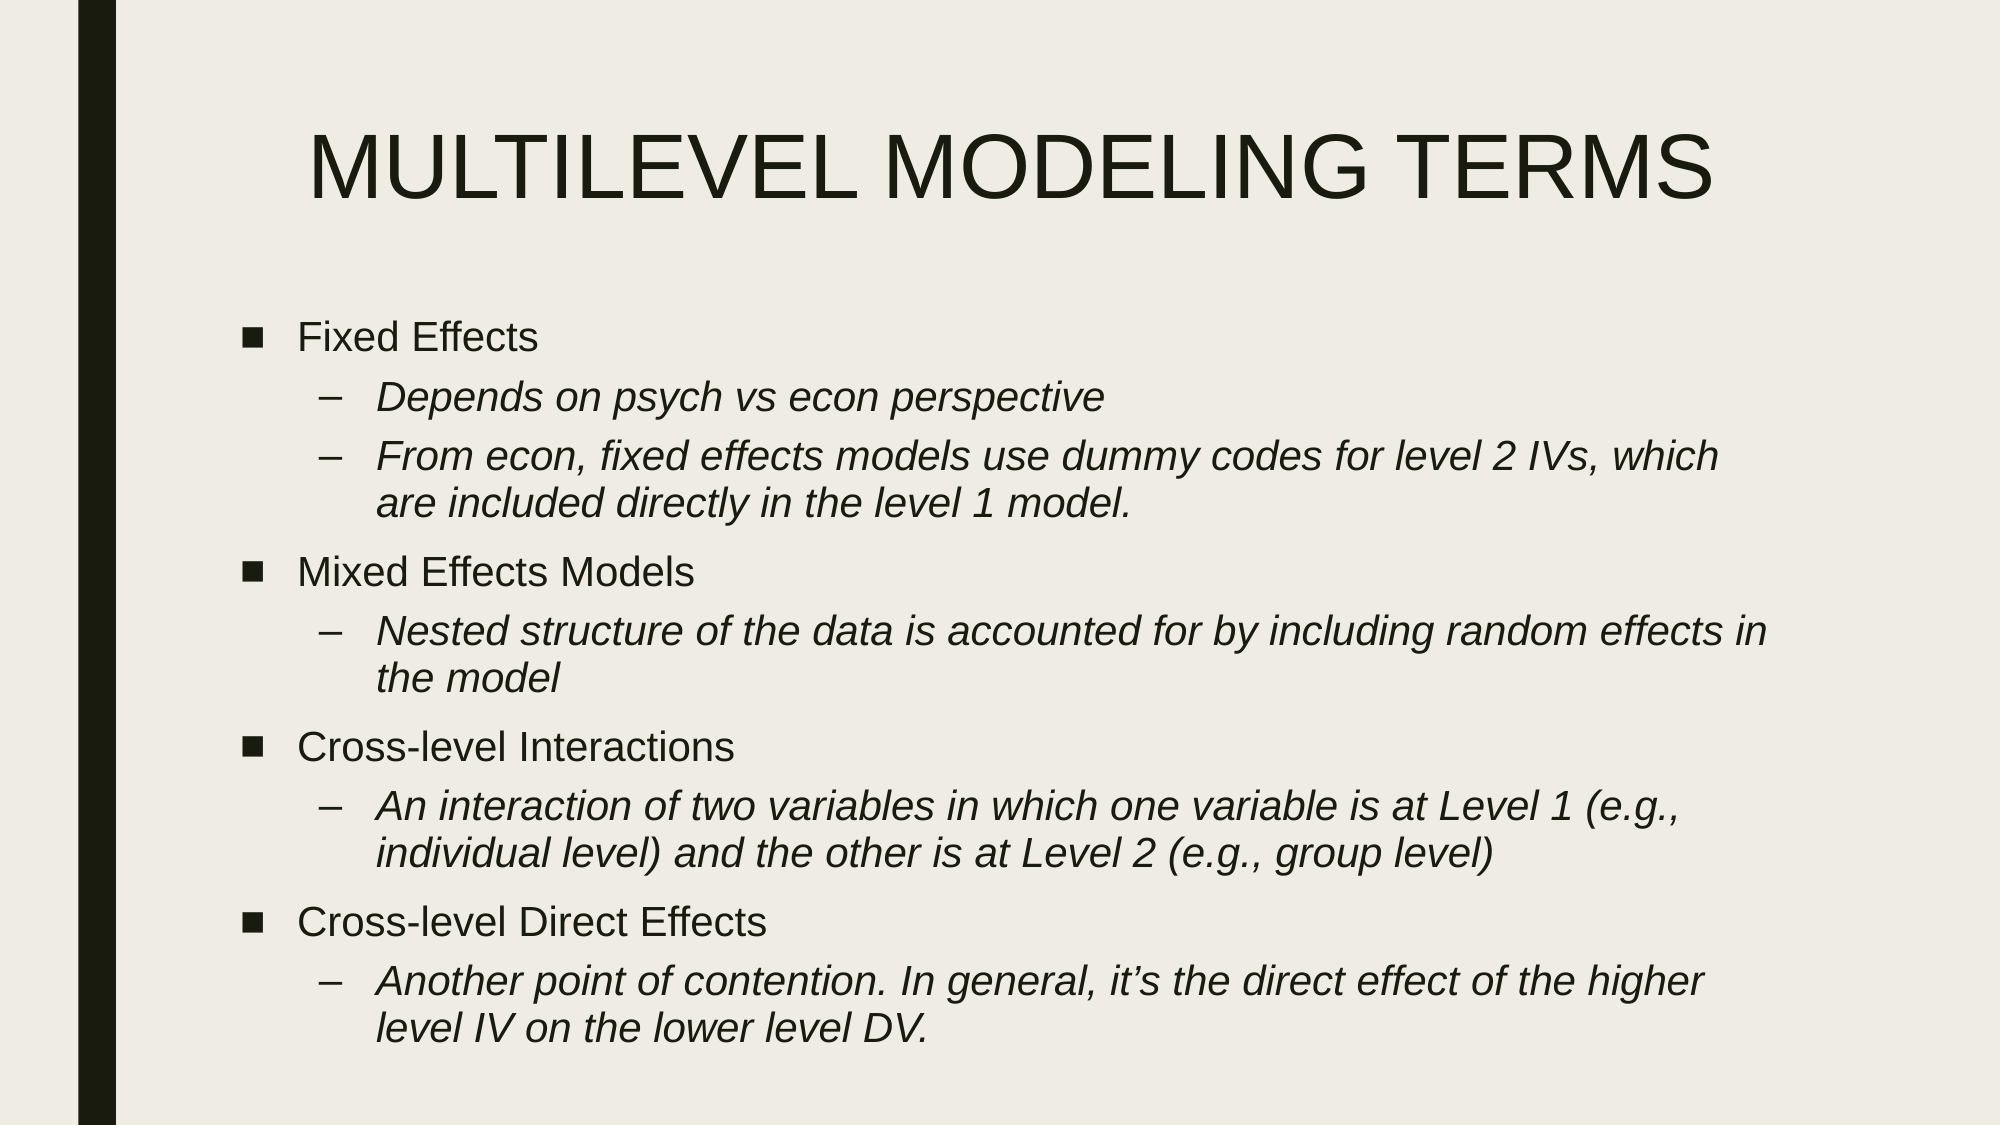

# MULTILEVEL MODELING TERMS
Fixed Effects
Depends on psych vs econ perspective
From econ, fixed effects models use dummy codes for level 2 IVs, which are included directly in the level 1 model.
Mixed Effects Models
Nested structure of the data is accounted for by including random effects in the model
Cross-level Interactions
An interaction of two variables in which one variable is at Level 1 (e.g., individual level) and the other is at Level 2 (e.g., group level)
Cross-level Direct Effects
Another point of contention. In general, it’s the direct effect of the higher level IV on the lower level DV.